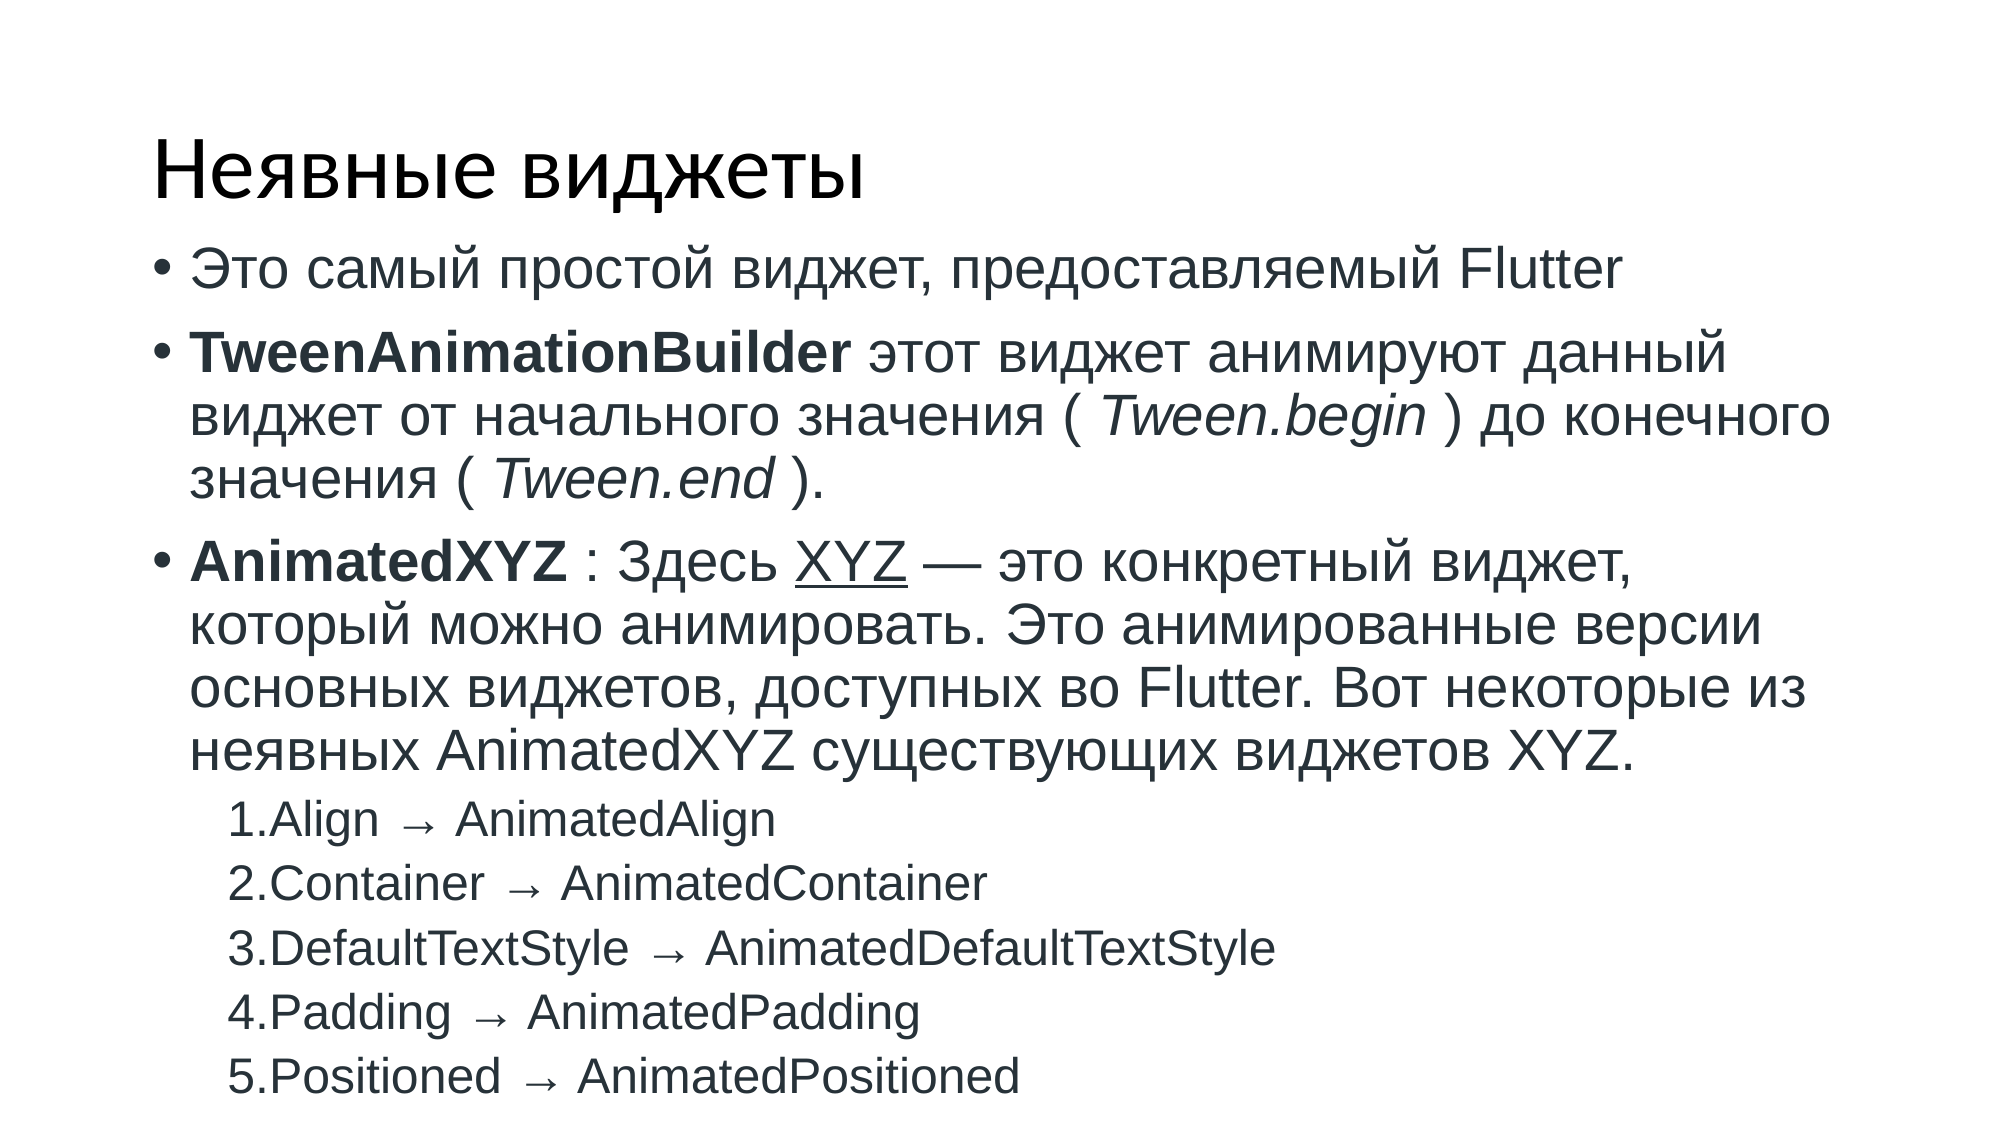

# Неявные виджеты
Это самый простой виджет, предоставляемый Flutter
TweenAnimationBuilder этот виджет анимируют данный виджет от начального значения ( Tween.begin ) до конечного значения ( Tween.end ).
AnimatedXYZ : Здесь XYZ — это конкретный виджет, который можно анимировать. Это анимированные версии основных виджетов, доступных во Flutter. Вот некоторые из неявных AnimatedXYZ существующих виджетов XYZ.
Align → AnimatedAlign
Container → AnimatedContainer
DefaultTextStyle → AnimatedDefaultTextStyle
Padding → AnimatedPadding
Positioned → AnimatedPositioned